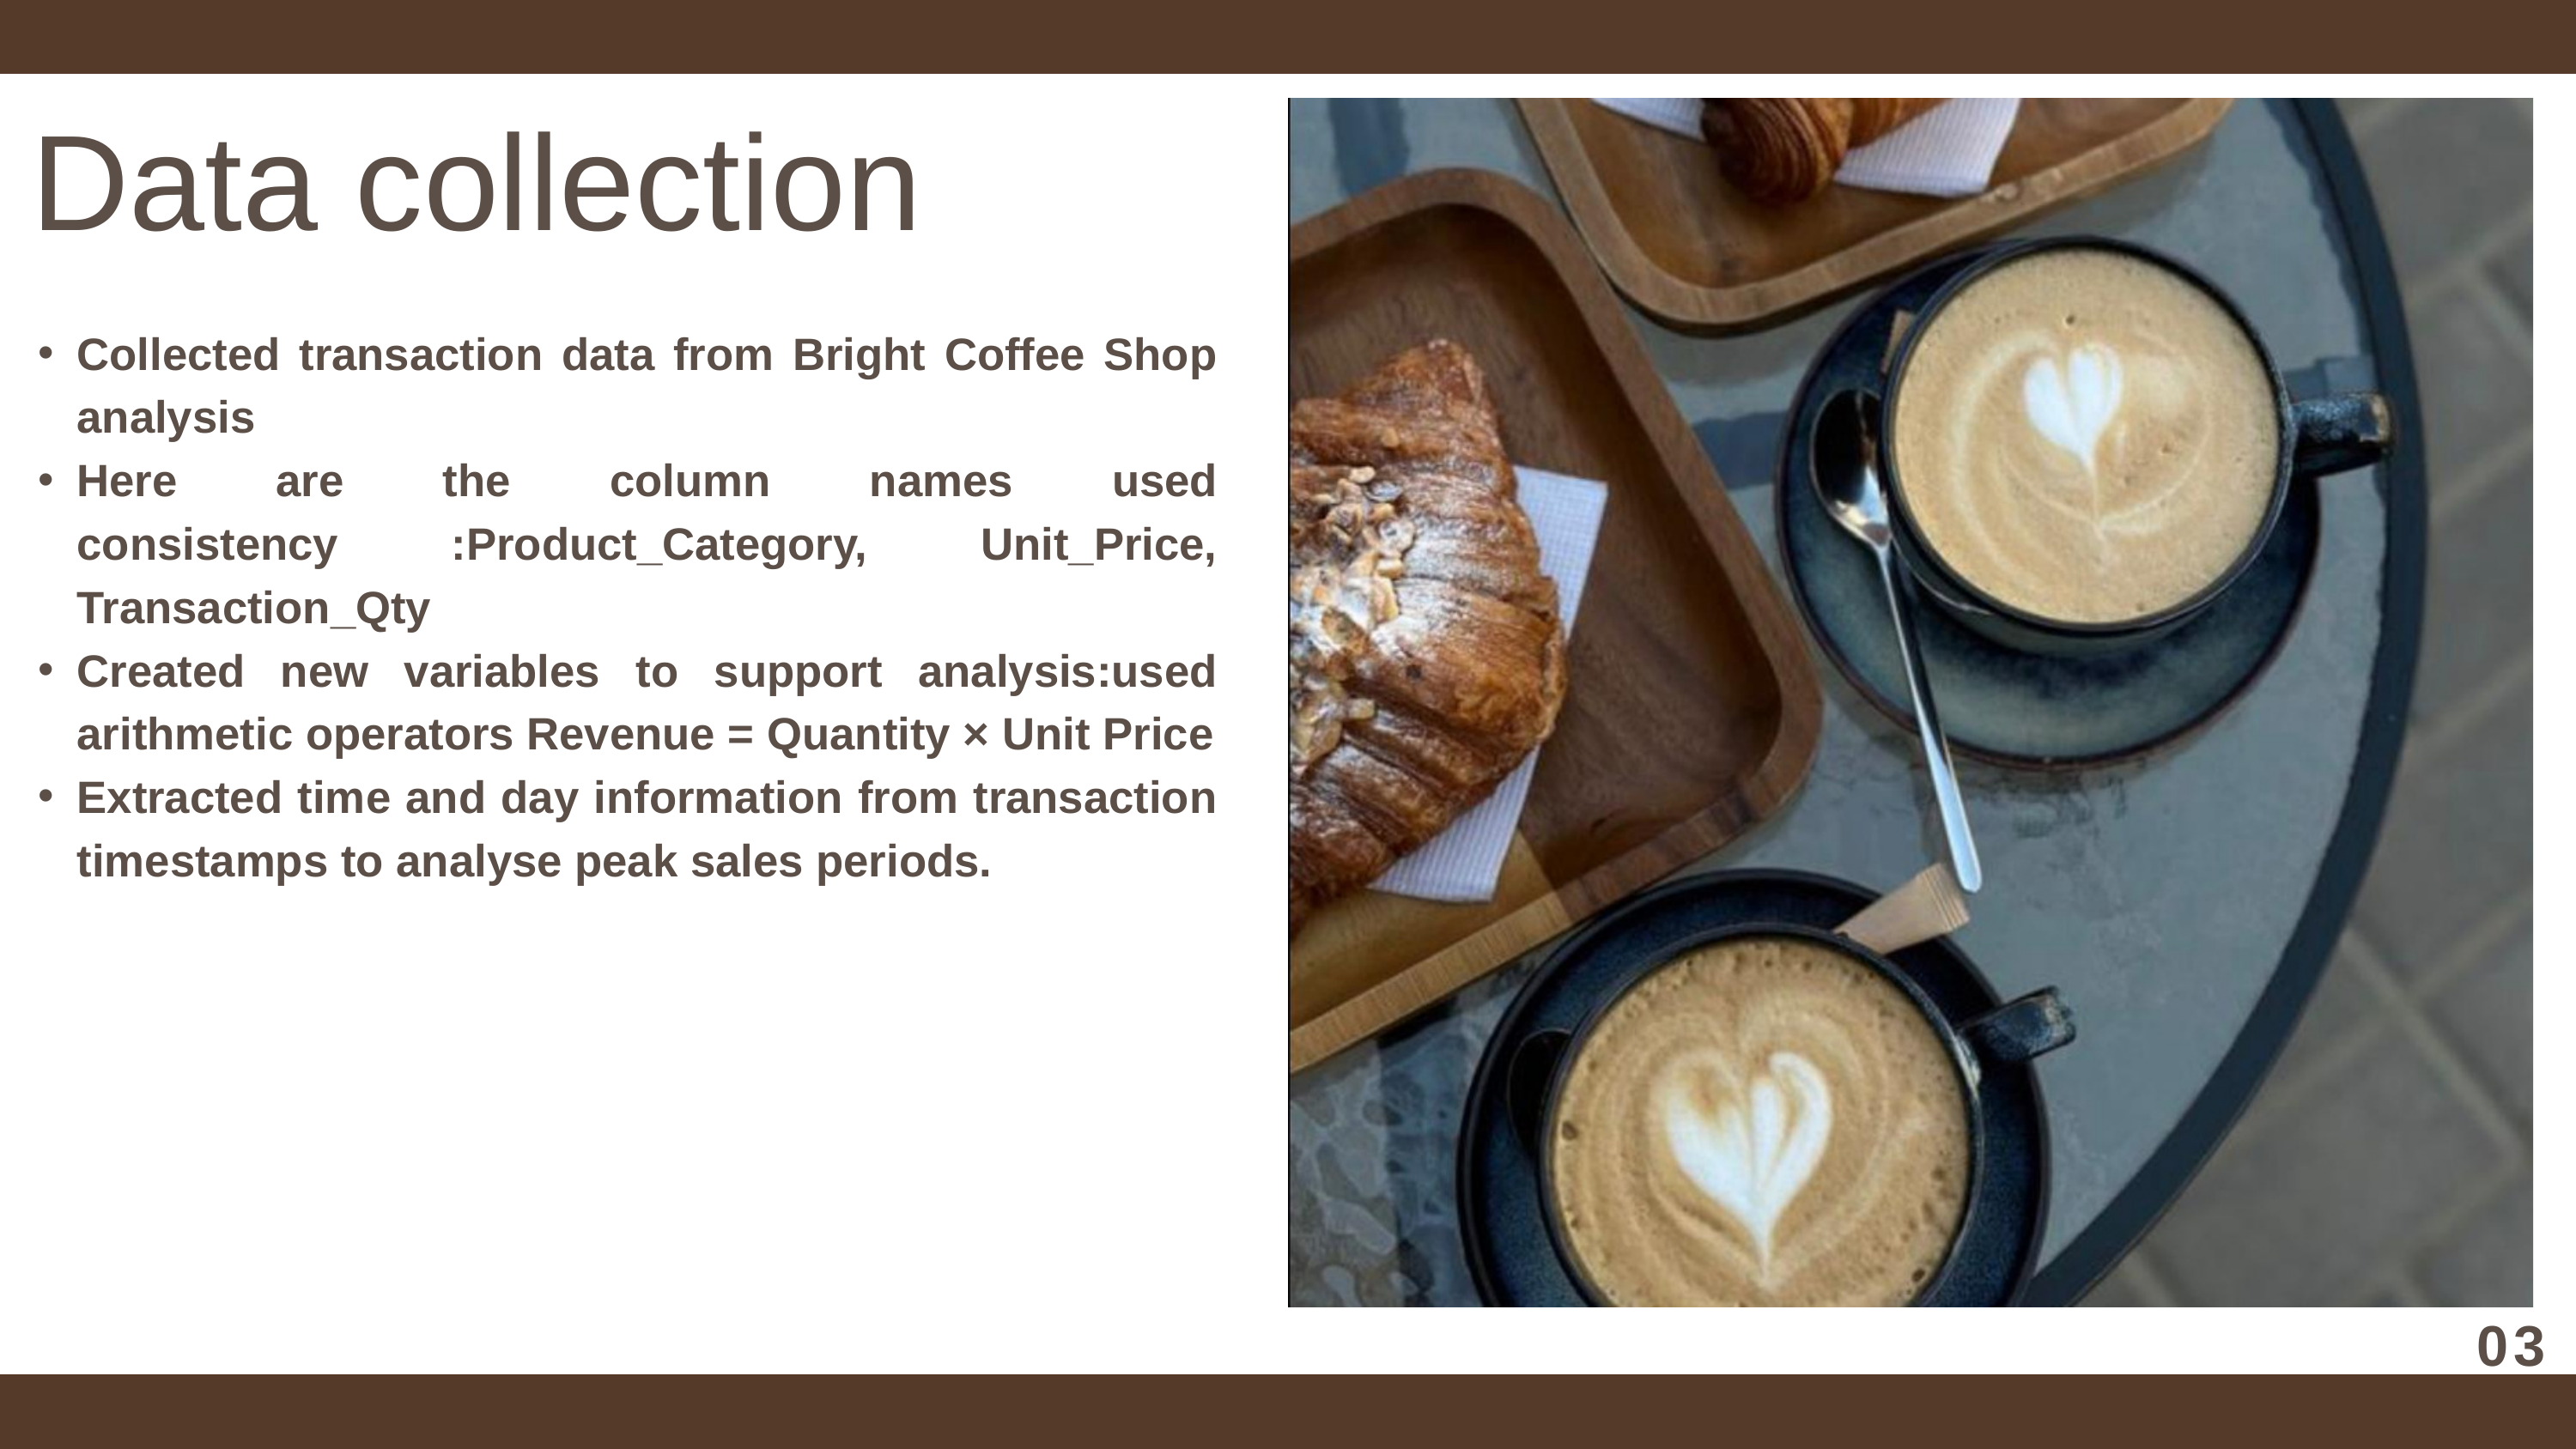

Data collection

Collected transaction data from Bright Coffee Shop analysis
Here are the column names used consistency :Product_Category, Unit_Price, Transaction_Qty
Created new variables to support analysis:used arithmetic operators Revenue = Quantity × Unit Price
Extracted time and day information from transaction timestamps to analyse peak sales periods.

03